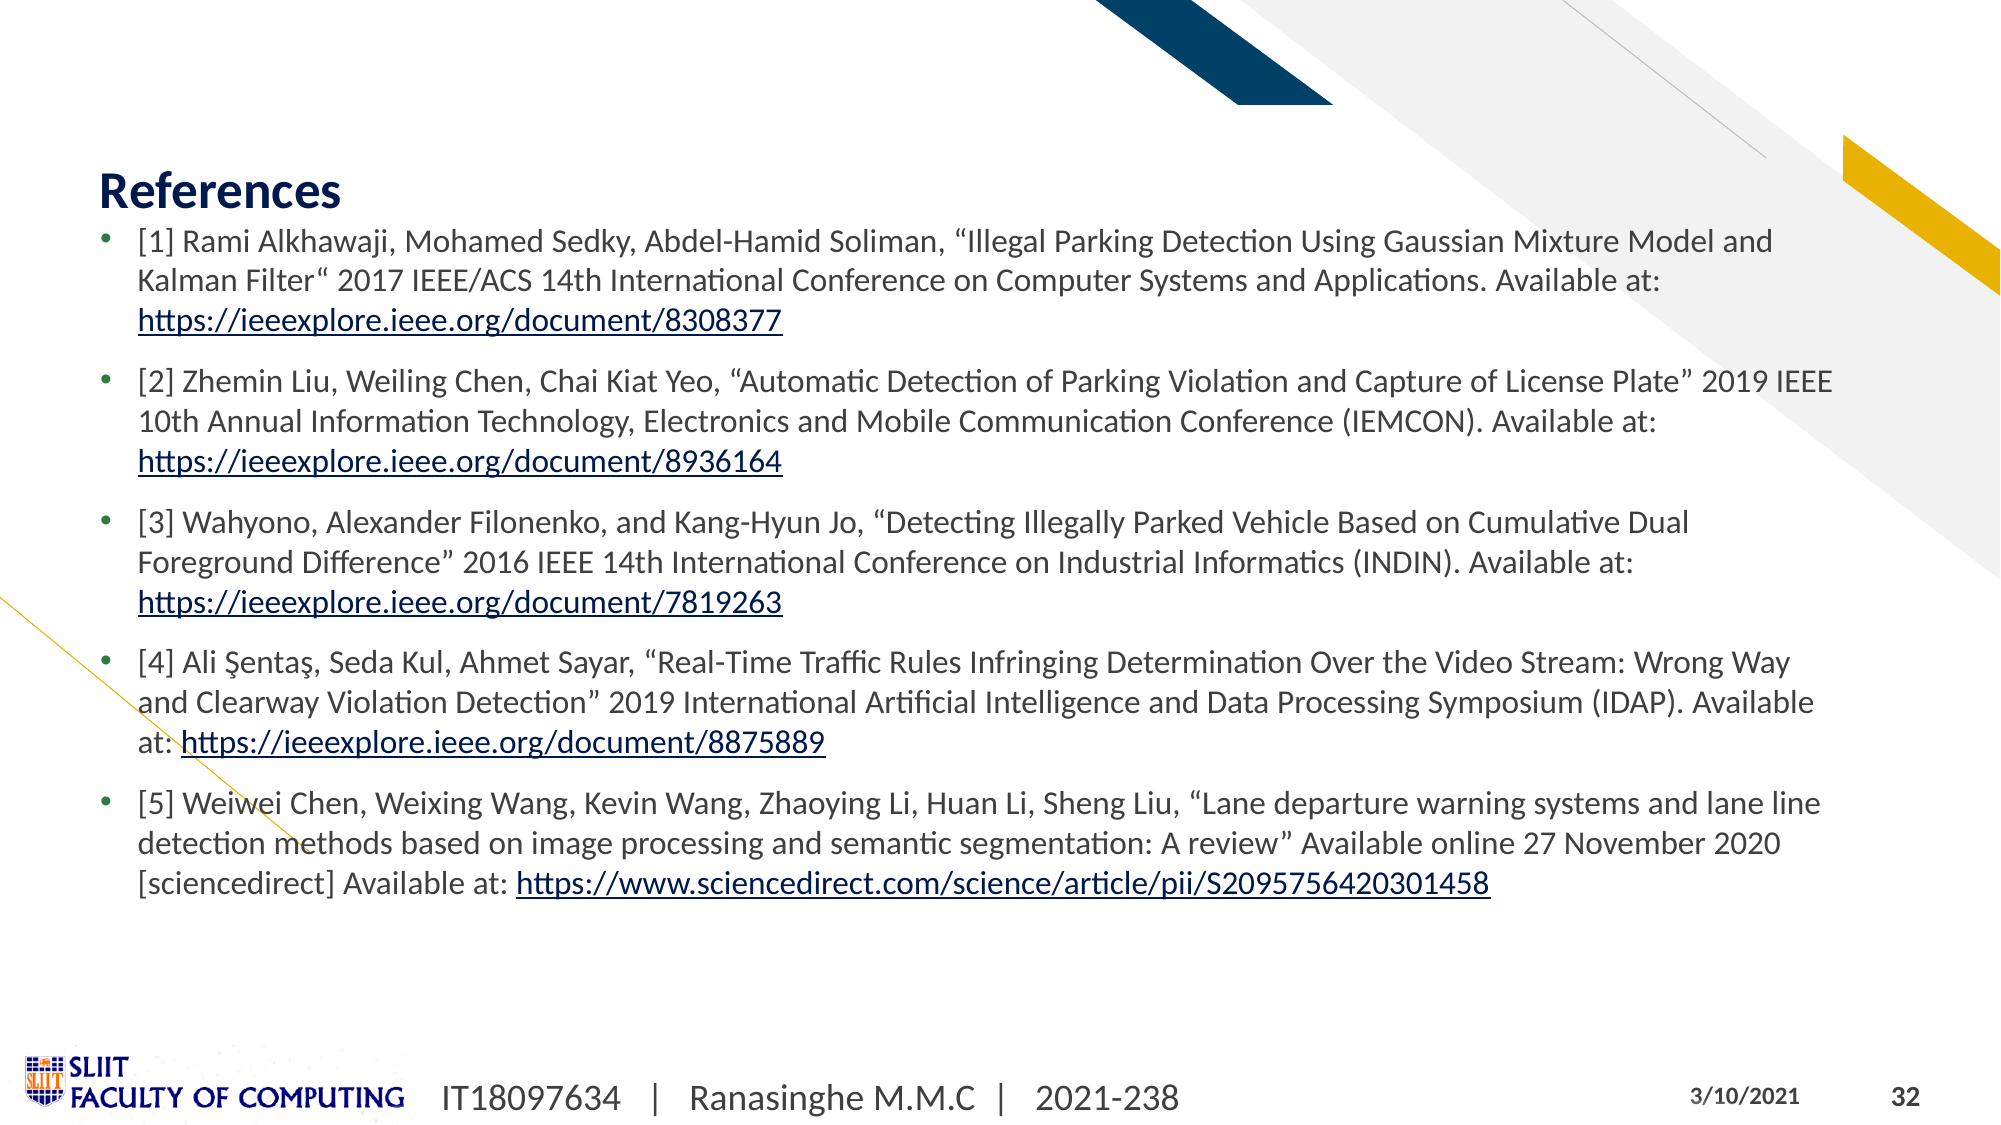

# References

[1] Rami Alkhawaji, Mohamed Sedky, Abdel-Hamid Soliman, “Illegal Parking Detection Using Gaussian Mixture Model and Kalman Filter“ 2017 IEEE/ACS 14th International Conference on Computer Systems and Applications. Available at: https://ieeexplore.ieee.org/document/8308377
[2] Zhemin Liu, Weiling Chen, Chai Kiat Yeo, “Automatic Detection of Parking Violation and Capture of License Plate” 2019 IEEE 10th Annual Information Technology, Electronics and Mobile Communication Conference (IEMCON). Available at: https://ieeexplore.ieee.org/document/8936164
[3] Wahyono, Alexander Filonenko, and Kang-Hyun Jo, “Detecting Illegally Parked Vehicle Based on Cumulative Dual Foreground Difference” 2016 IEEE 14th International Conference on Industrial Informatics (INDIN). Available at: https://ieeexplore.ieee.org/document/7819263
[4] Ali Şentaş, Seda Kul, Ahmet Sayar, “Real-Time Traffic Rules Infringing Determination Over the Video Stream: Wrong Way and Clearway Violation Detection” 2019 International Artificial Intelligence and Data Processing Symposium (IDAP). Available at: https://ieeexplore.ieee.org/document/8875889
[5] Weiwei Chen, Weixing Wang, Kevin Wang, Zhaoying Li, Huan Li, Sheng Liu, “Lane departure warning systems and lane line detection methods based on image processing and semantic segmentation: A review” Available online 27 November 2020 [sciencedirect] Available at: https://www.sciencedirect.com/science/article/pii/S2095756420301458

IT18097634   |   Ranasinghe M.M.C  |   2021-238